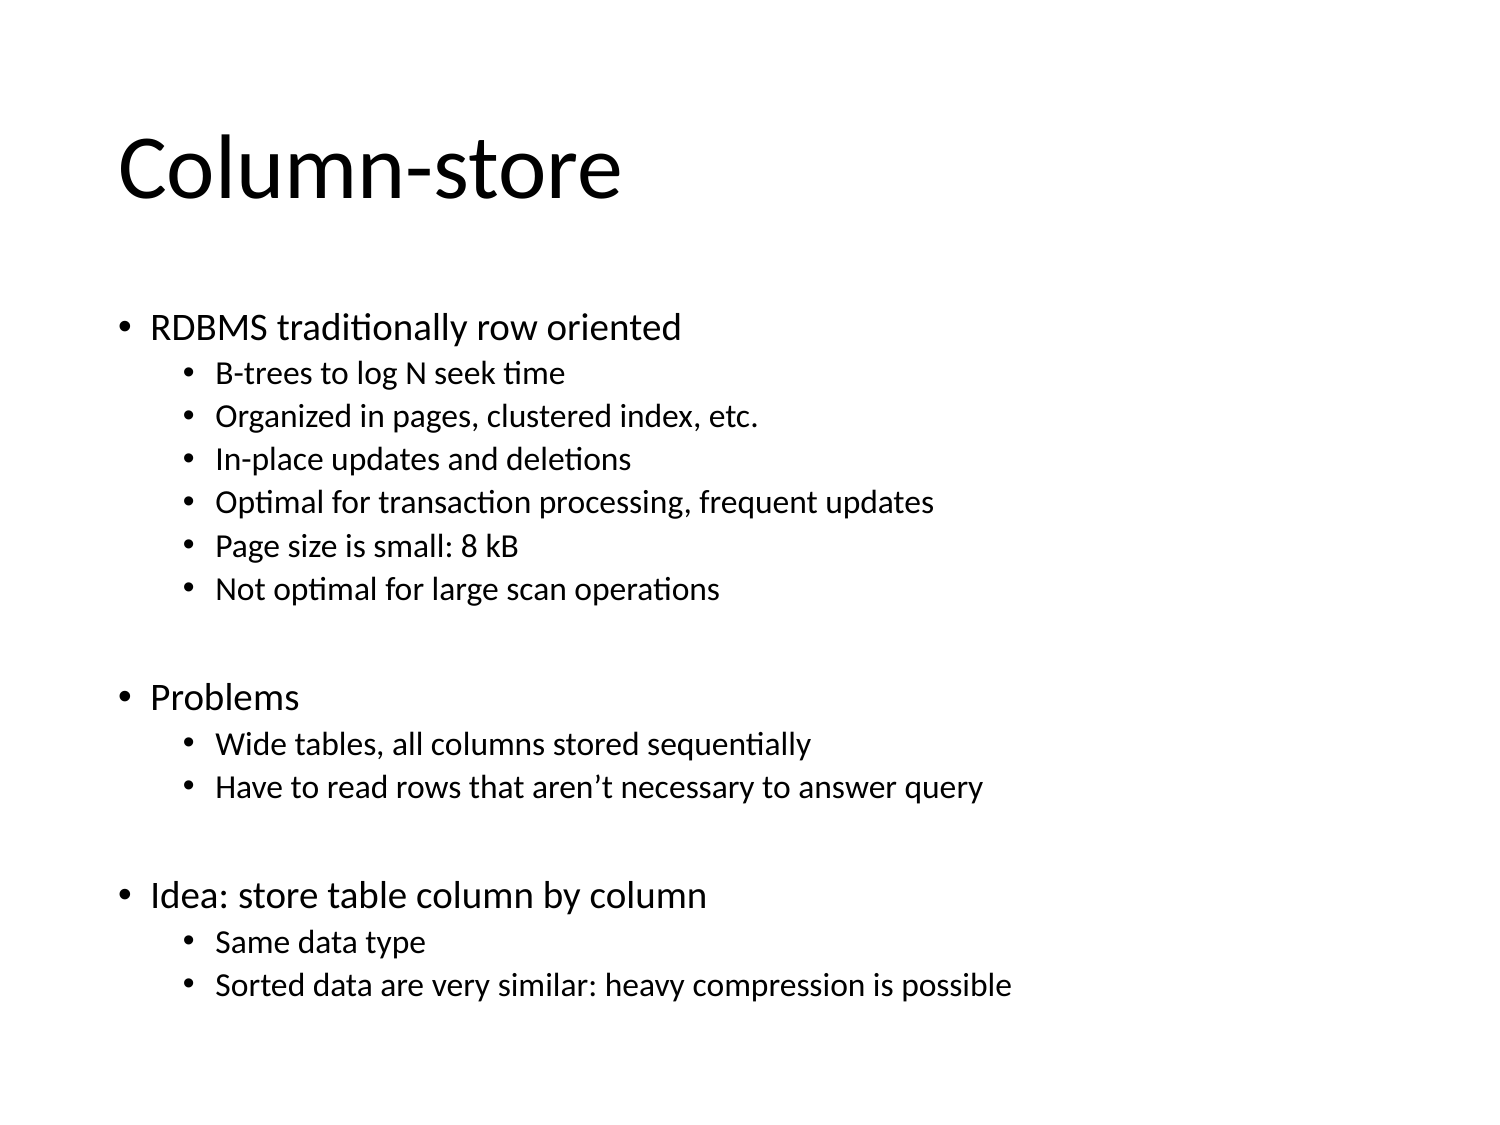

# Column-store
RDBMS traditionally row oriented
B-trees to log N seek time
Organized in pages, clustered index, etc.
In-place updates and deletions
Optimal for transaction processing, frequent updates
Page size is small: 8 kB
Not optimal for large scan operations

Problems
Wide tables, all columns stored sequentially
Have to read rows that aren’t necessary to answer query

Idea: store table column by column
Same data type
Sorted data are very similar: heavy compression is possible